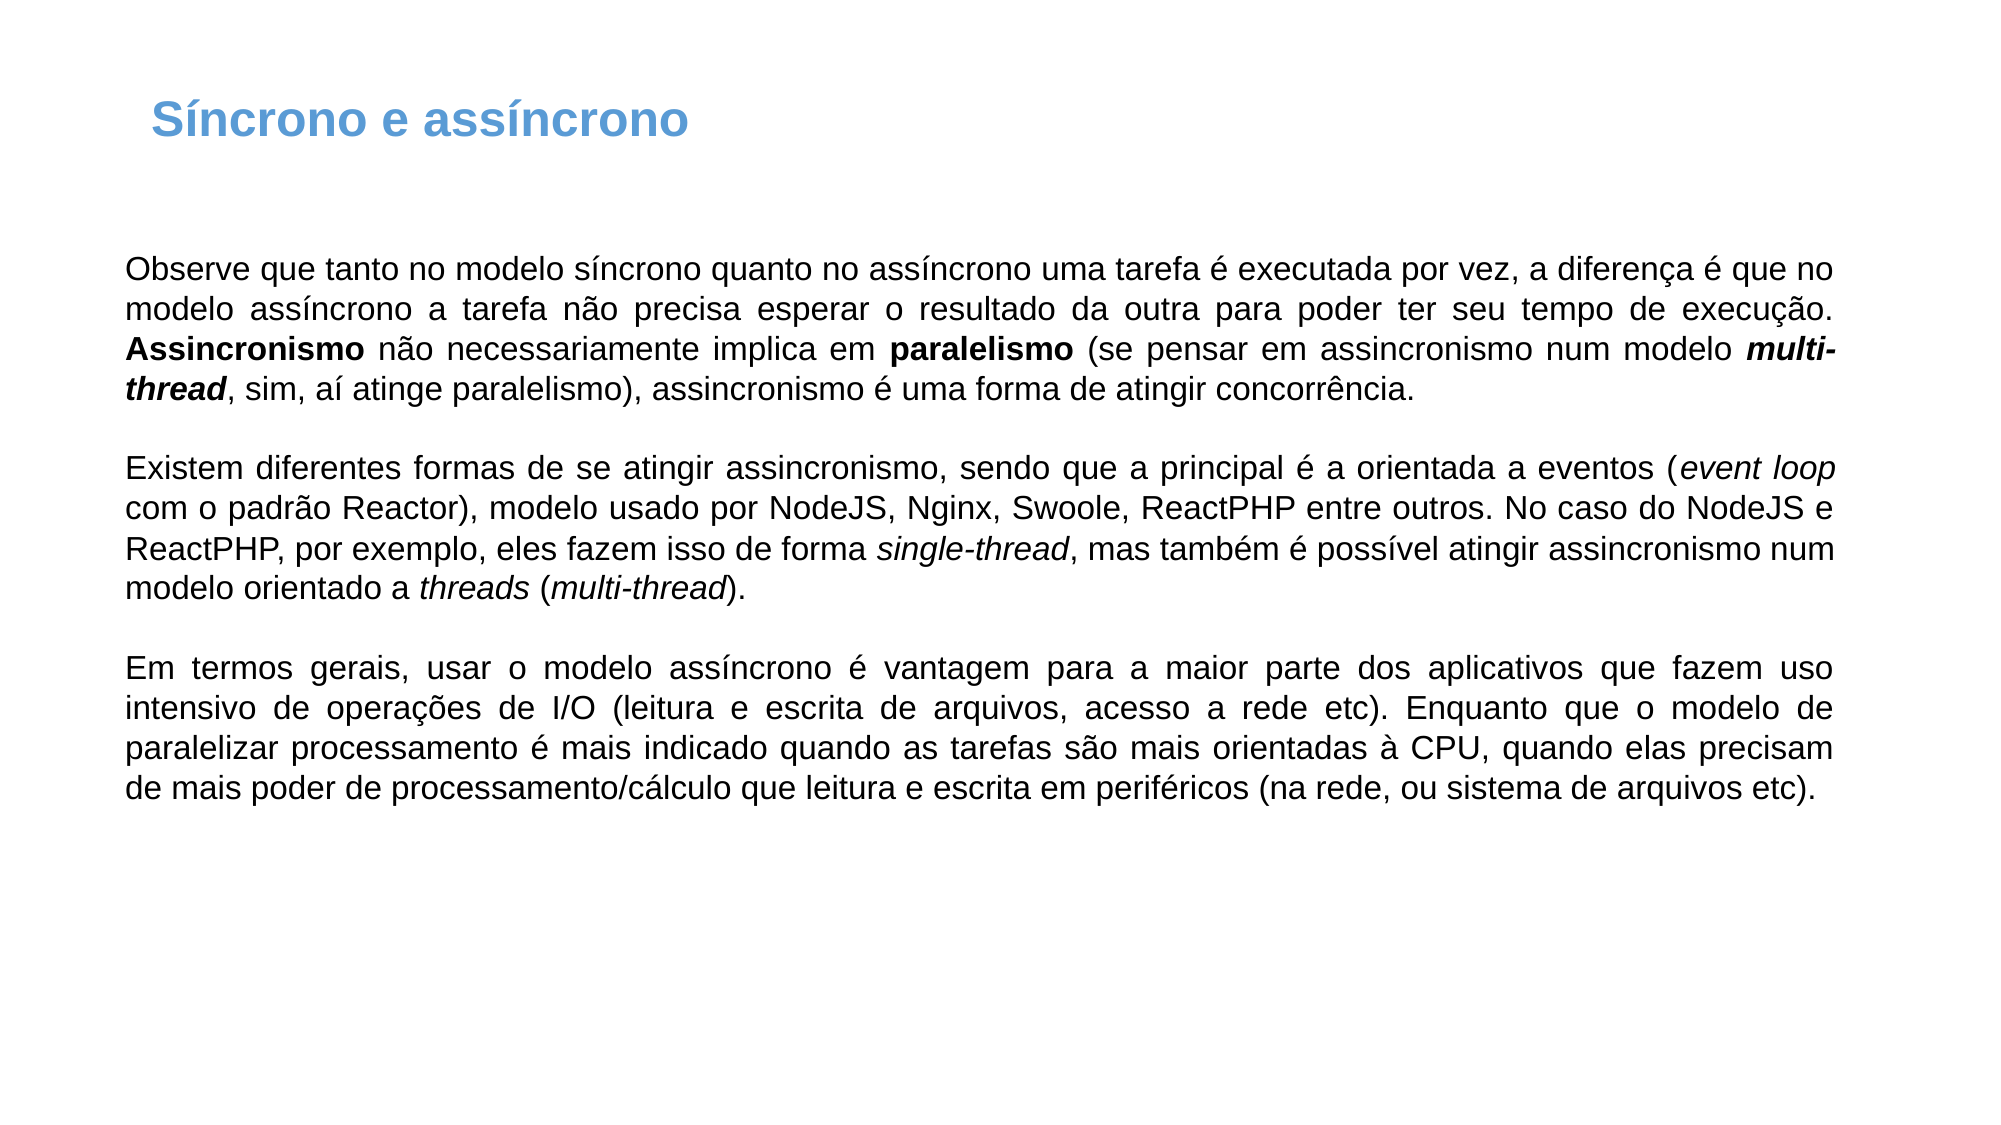

Síncrono e assíncrono
Observe que tanto no modelo síncrono quanto no assíncrono uma tarefa é executada por vez, a diferença é que no modelo assíncrono a tarefa não precisa esperar o resultado da outra para poder ter seu tempo de execução. Assincronismo não necessariamente implica em paralelismo (se pensar em assincronismo num modelo multi-thread, sim, aí atinge paralelismo), assincronismo é uma forma de atingir concorrência.

Existem diferentes formas de se atingir assincronismo, sendo que a principal é a orientada a eventos (event loop com o padrão Reactor), modelo usado por NodeJS, Nginx, Swoole, ReactPHP entre outros. No caso do NodeJS e ReactPHP, por exemplo, eles fazem isso de forma single-thread, mas também é possível atingir assincronismo num modelo orientado a threads (multi-thread).

Em termos gerais, usar o modelo assíncrono é vantagem para a maior parte dos aplicativos que fazem uso intensivo de operações de I/O (leitura e escrita de arquivos, acesso a rede etc). Enquanto que o modelo de paralelizar processamento é mais indicado quando as tarefas são mais orientadas à CPU, quando elas precisam de mais poder de processamento/cálculo que leitura e escrita em periféricos (na rede, ou sistema de arquivos etc).